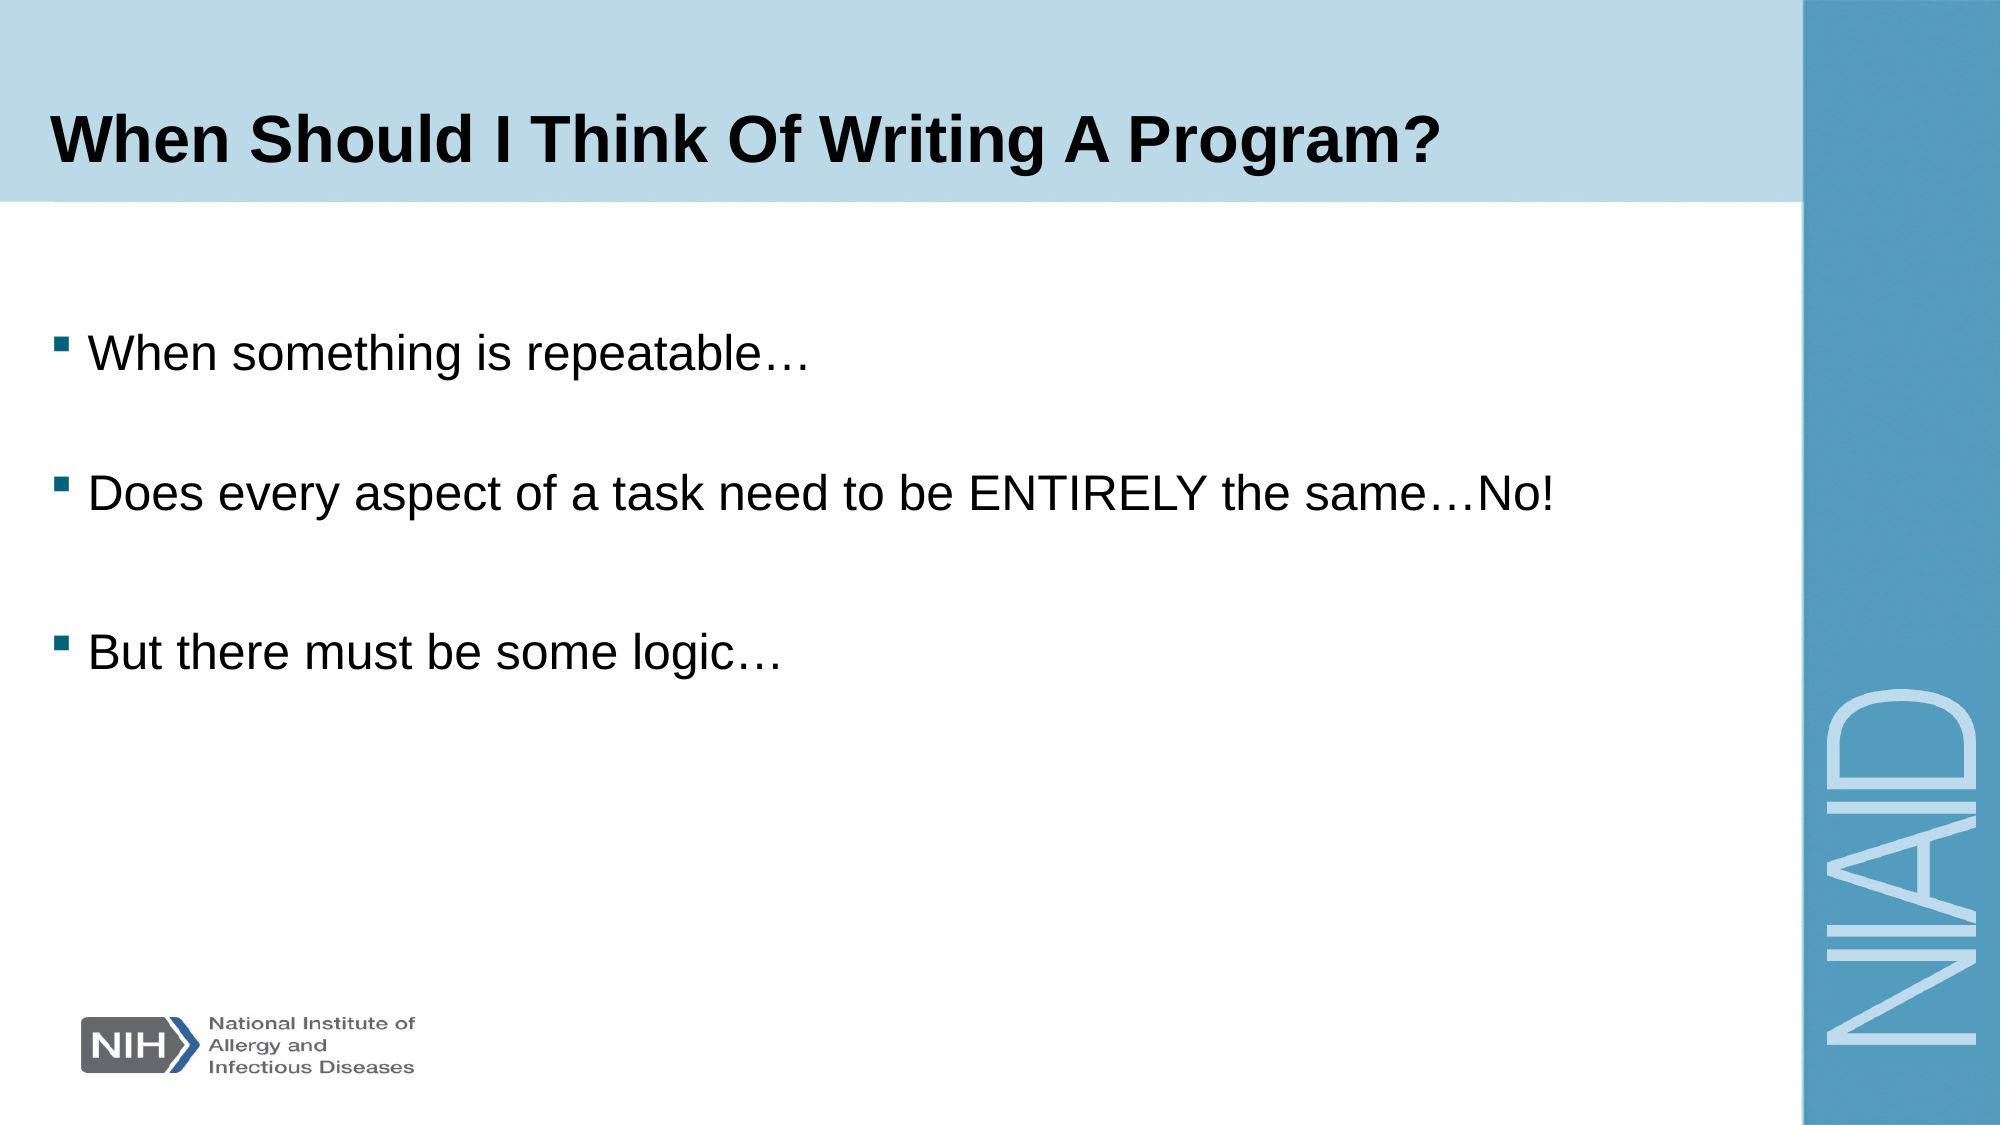

# When Should I Think Of Writing A Program?

When something is repeatable…

Does every aspect of a task need to be ENTIRELY the same…No!

But there must be some logic…